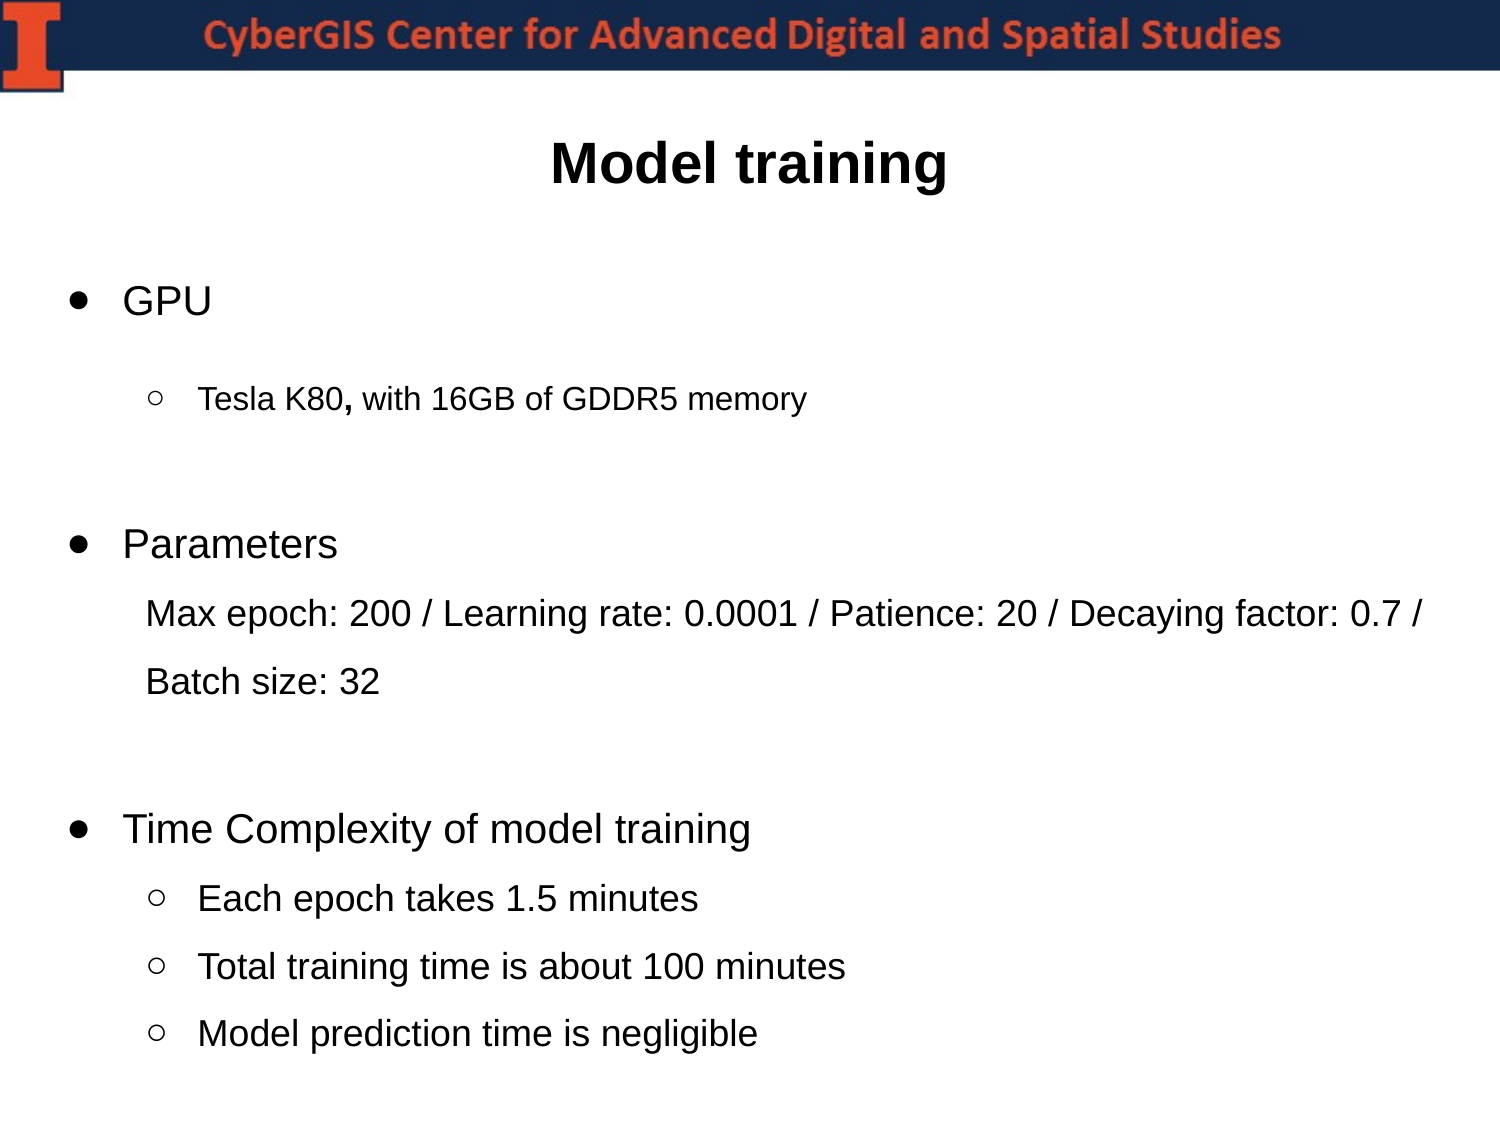

# Model training
GPU
Tesla K80, with 16GB of GDDR5 memory

Parameters
Max epoch: 200 / Learning rate: 0.0001 / Patience: 20 / Decaying factor: 0.7 / Batch size: 32

Time Complexity of model training
Each epoch takes 1.5 minutes
Total training time is about 100 minutes
Model prediction time is negligible